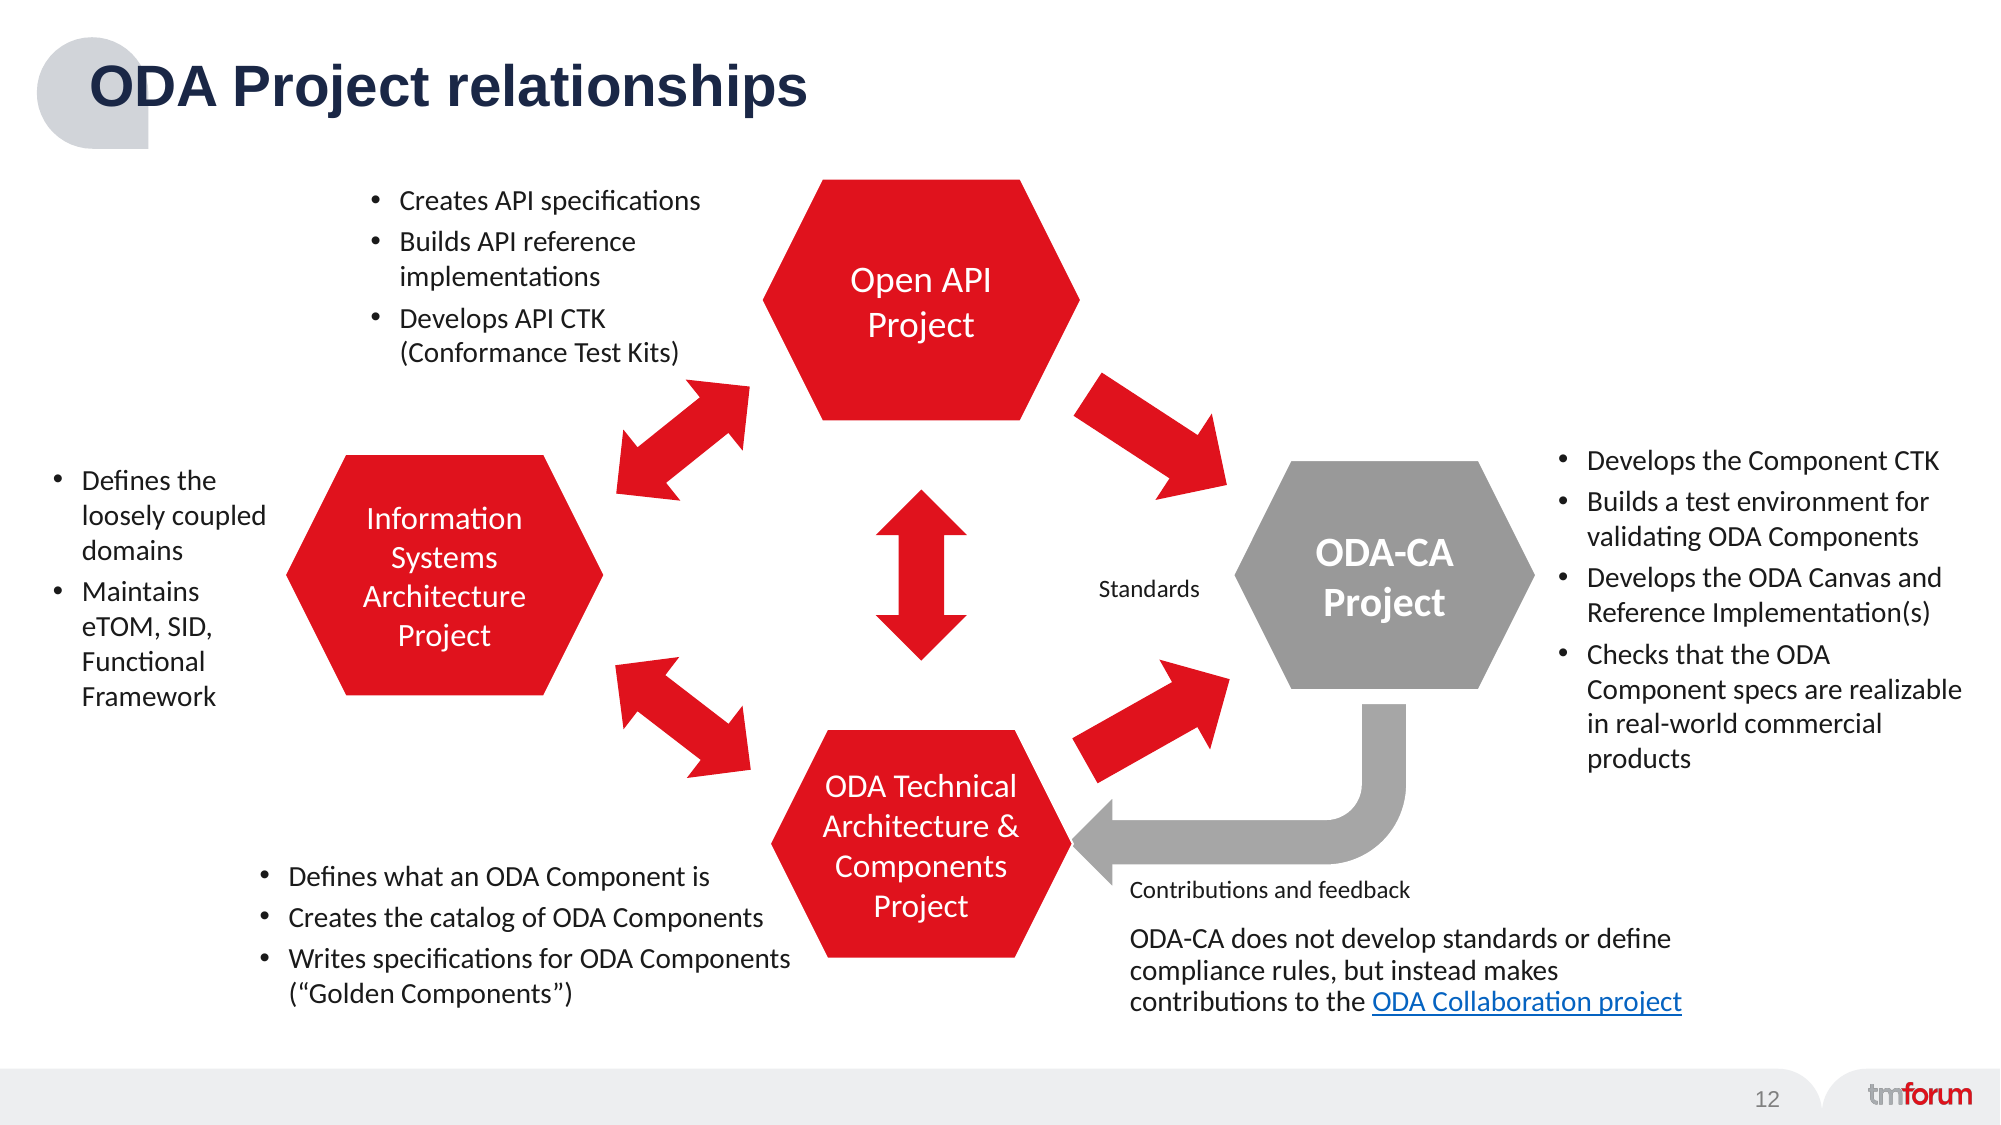

# ODA Project relationships
Creates API specifications
Builds API reference implementations
Develops API CTK (Conformance Test Kits)
Open API Project

ODA Technical Architecture & Components Project

Develops the Component CTK
Builds a test environment for validating ODA Components
Develops the ODA Canvas and Reference Implementation(s)
Checks that the ODA Component specs are realizable in real-world commercial products
Information Systems Architecture Project
Defines the loosely coupled domains
Maintains eTOM, SID, Functional Framework
ODA-CA Project
Standards

Defines what an ODA Component is
Creates the catalog of ODA Components
Writes specifications for ODA Components (“Golden Components”)
Contributions and feedback
ODA-CA does not develop standards or define compliance rules, but instead makes contributions to the ODA Collaboration project